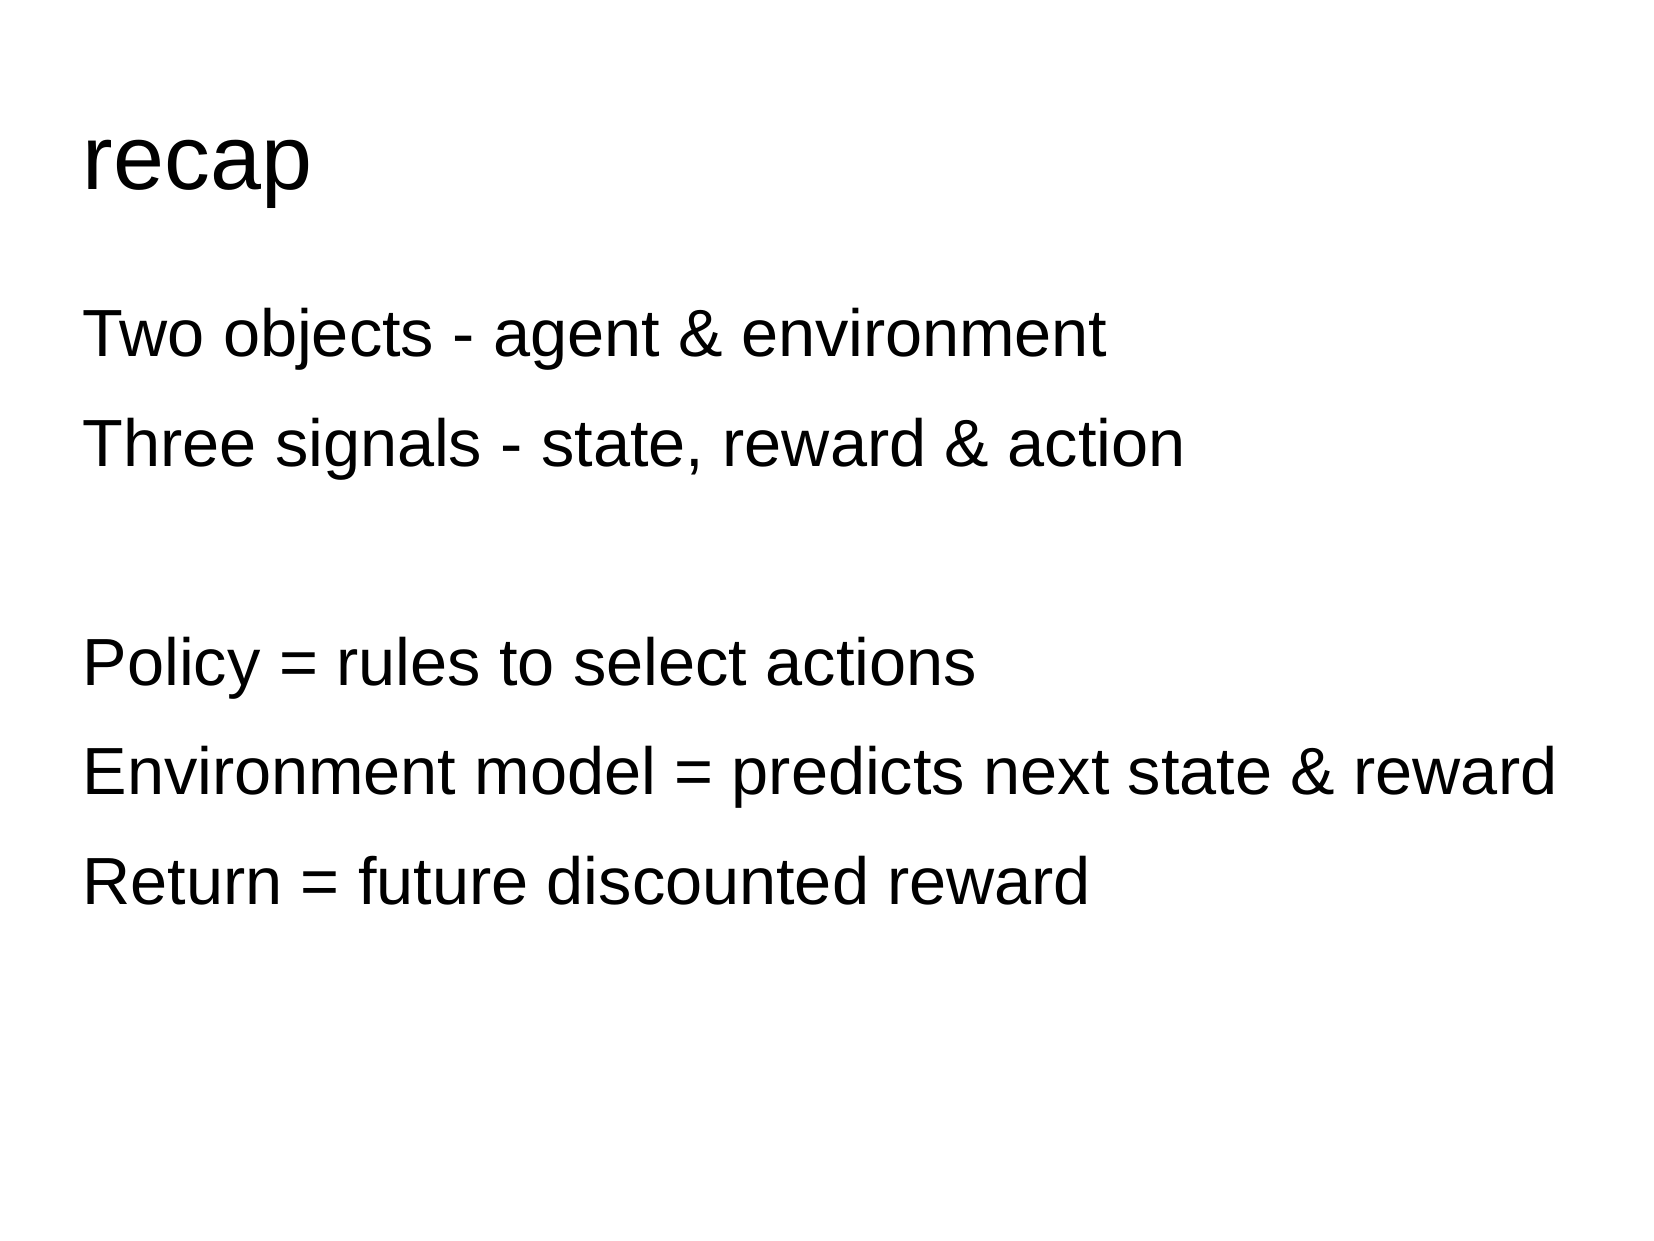

recap
Two objects - agent & environment
Three signals - state, reward & action

Policy = rules to select actions
Environment model = predicts next state & reward
Return = future discounted reward